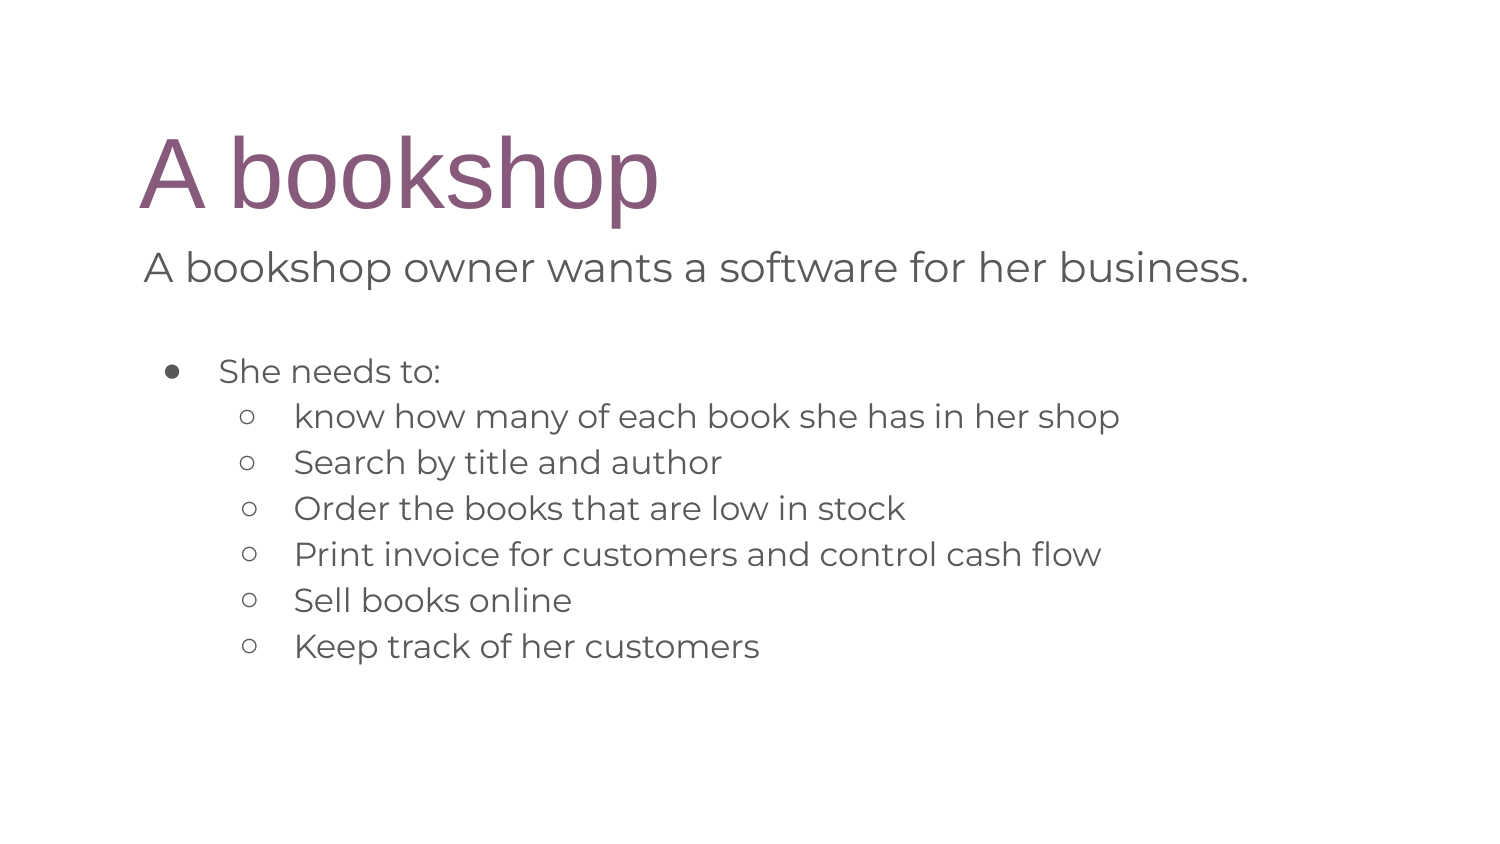

A bookshop
A bookshop owner wants a software for her business.
She needs to:
know how many of each book she has in her shop
Search by title and author
Order the books that are low in stock
Print invoice for customers and control cash flow
Sell books online
Keep track of her customers